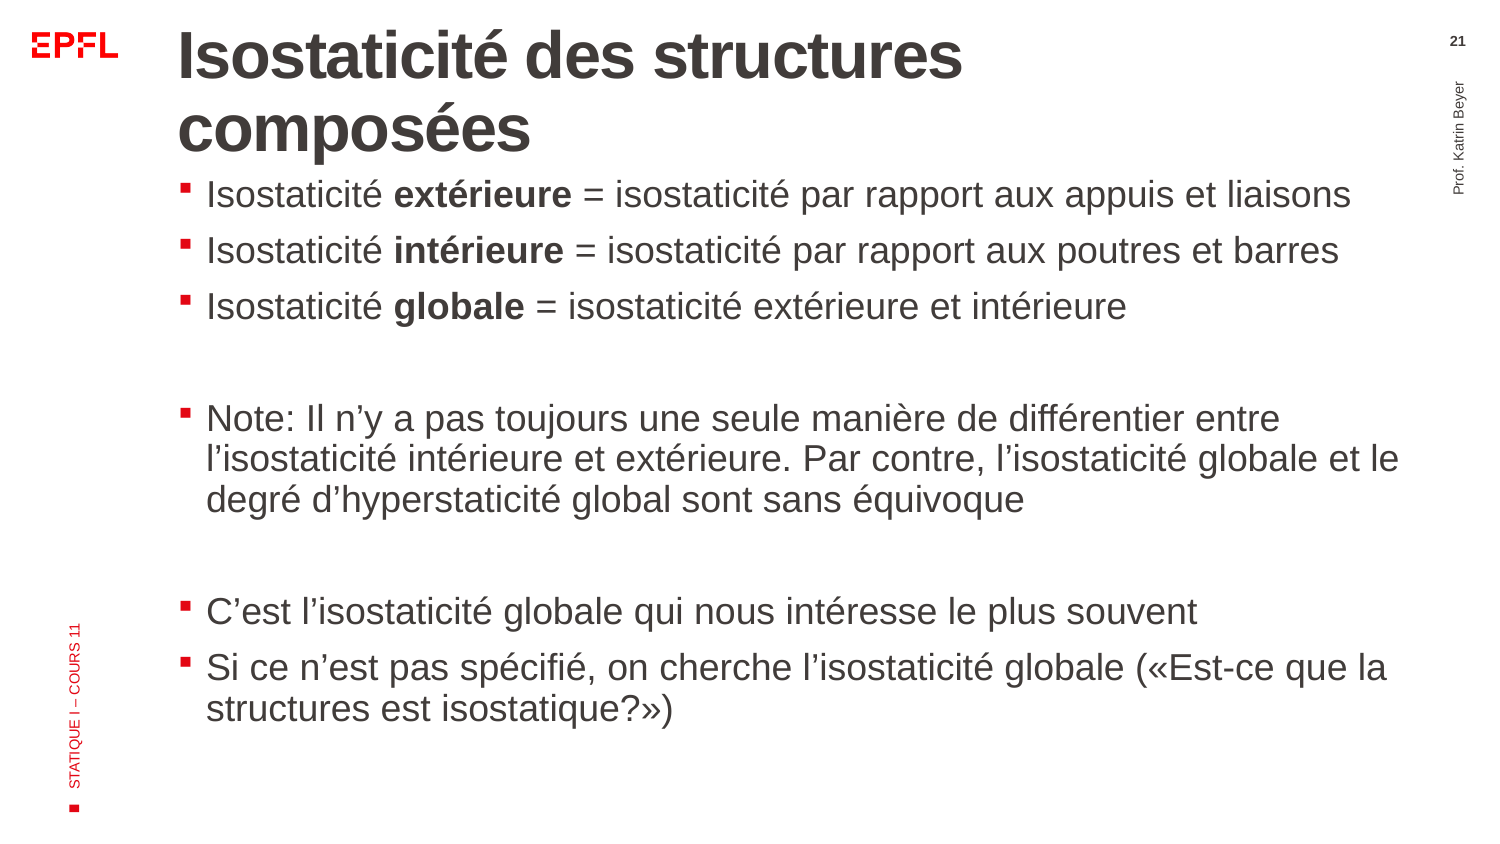

# Isostaticité des structures composées
21
Isostaticité extérieure = isostaticité par rapport aux appuis et liaisons
Isostaticité intérieure = isostaticité par rapport aux poutres et barres
Isostaticité globale = isostaticité extérieure et intérieure

Note: Il n’y a pas toujours une seule manière de différentier entre l’isostaticité intérieure et extérieure. Par contre, l’isostaticité globale et le degré d’hyperstaticité global sont sans équivoque

C’est l’isostaticité globale qui nous intéresse le plus souvent
Si ce n’est pas spécifié, on cherche l’isostaticité globale («Est-ce que la structures est isostatique?»)

Prof. Katrin Beyer
STATIQUE I – COURS 11